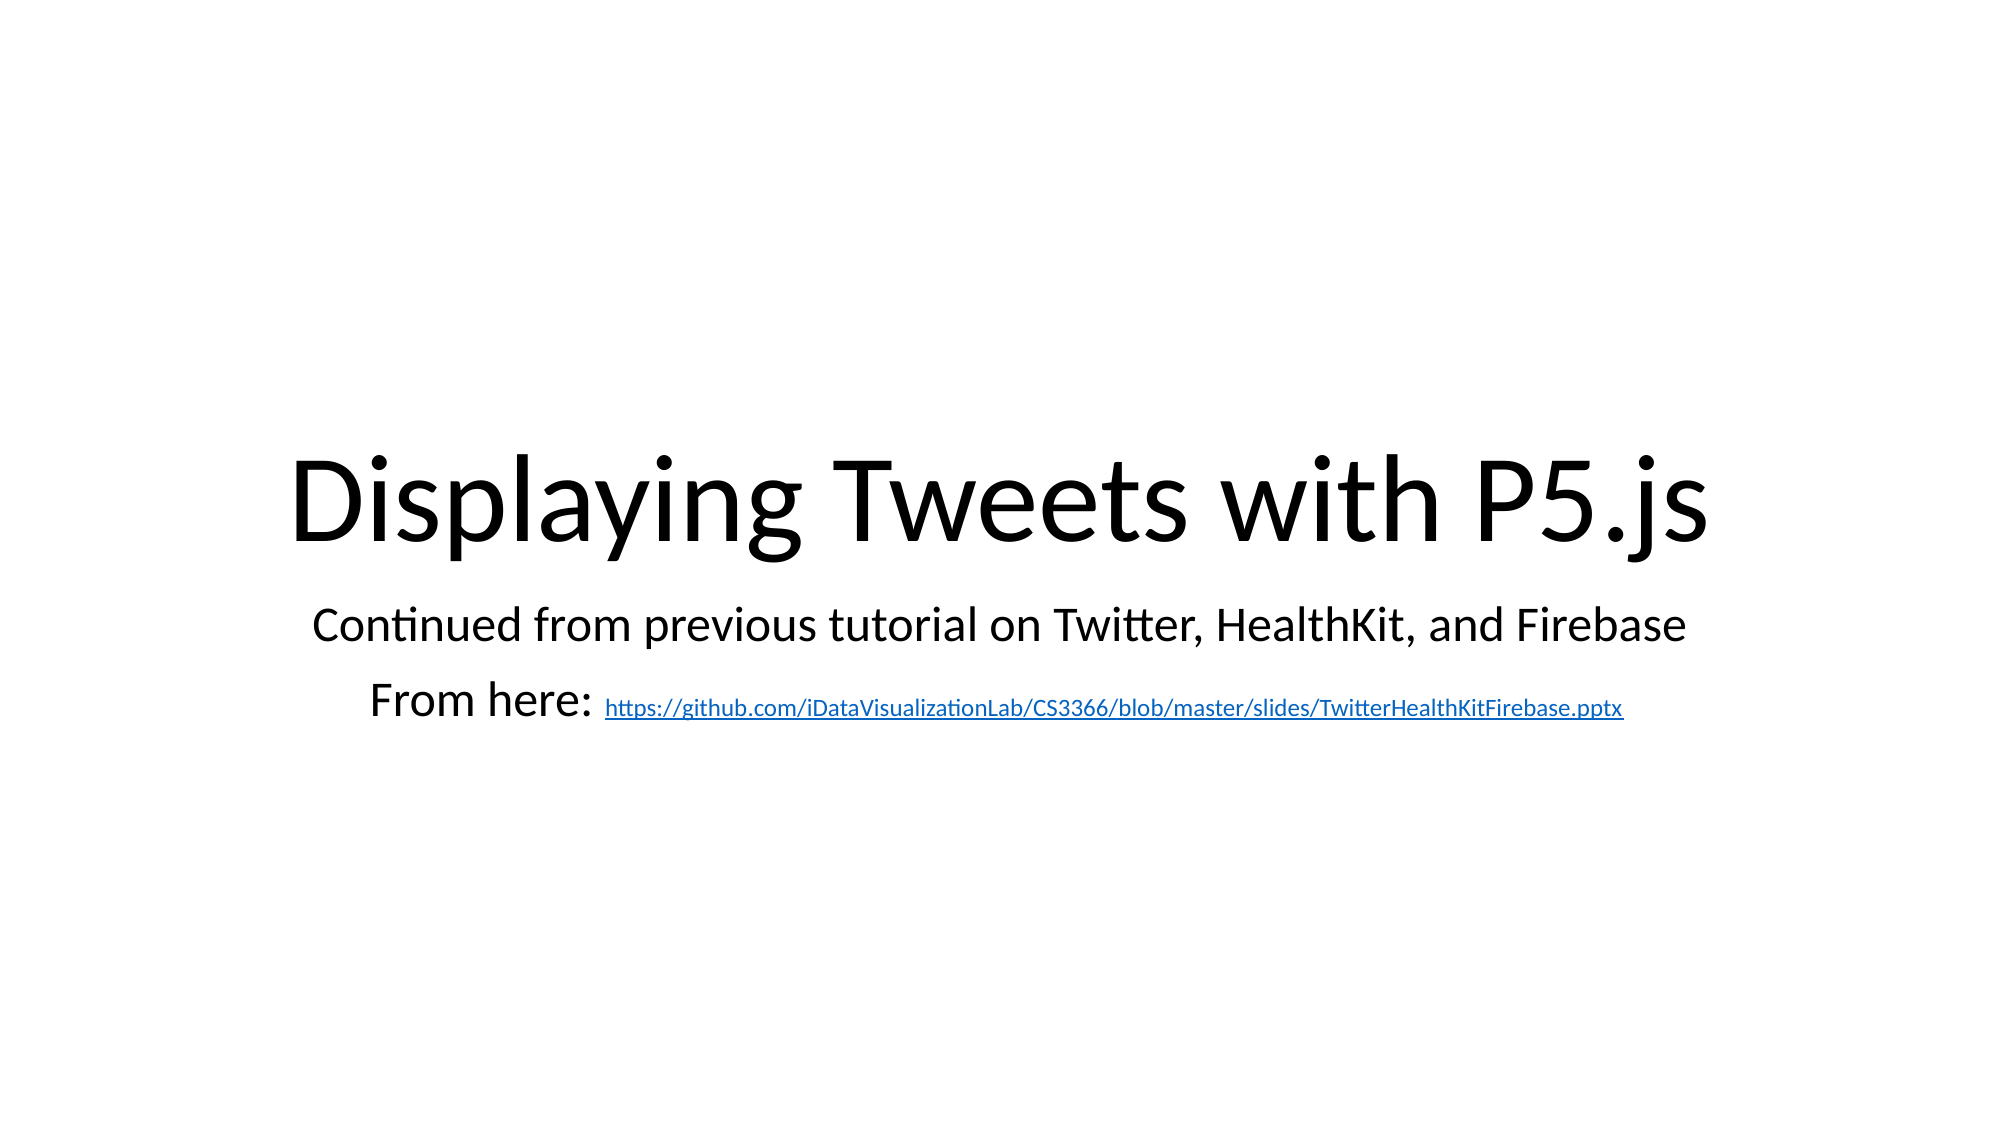

# Displaying Tweets with P5.js
Continued from previous tutorial on Twitter, HealthKit, and Firebase
From here: https://github.com/iDataVisualizationLab/CS3366/blob/master/slides/TwitterHealthKitFirebase.pptx